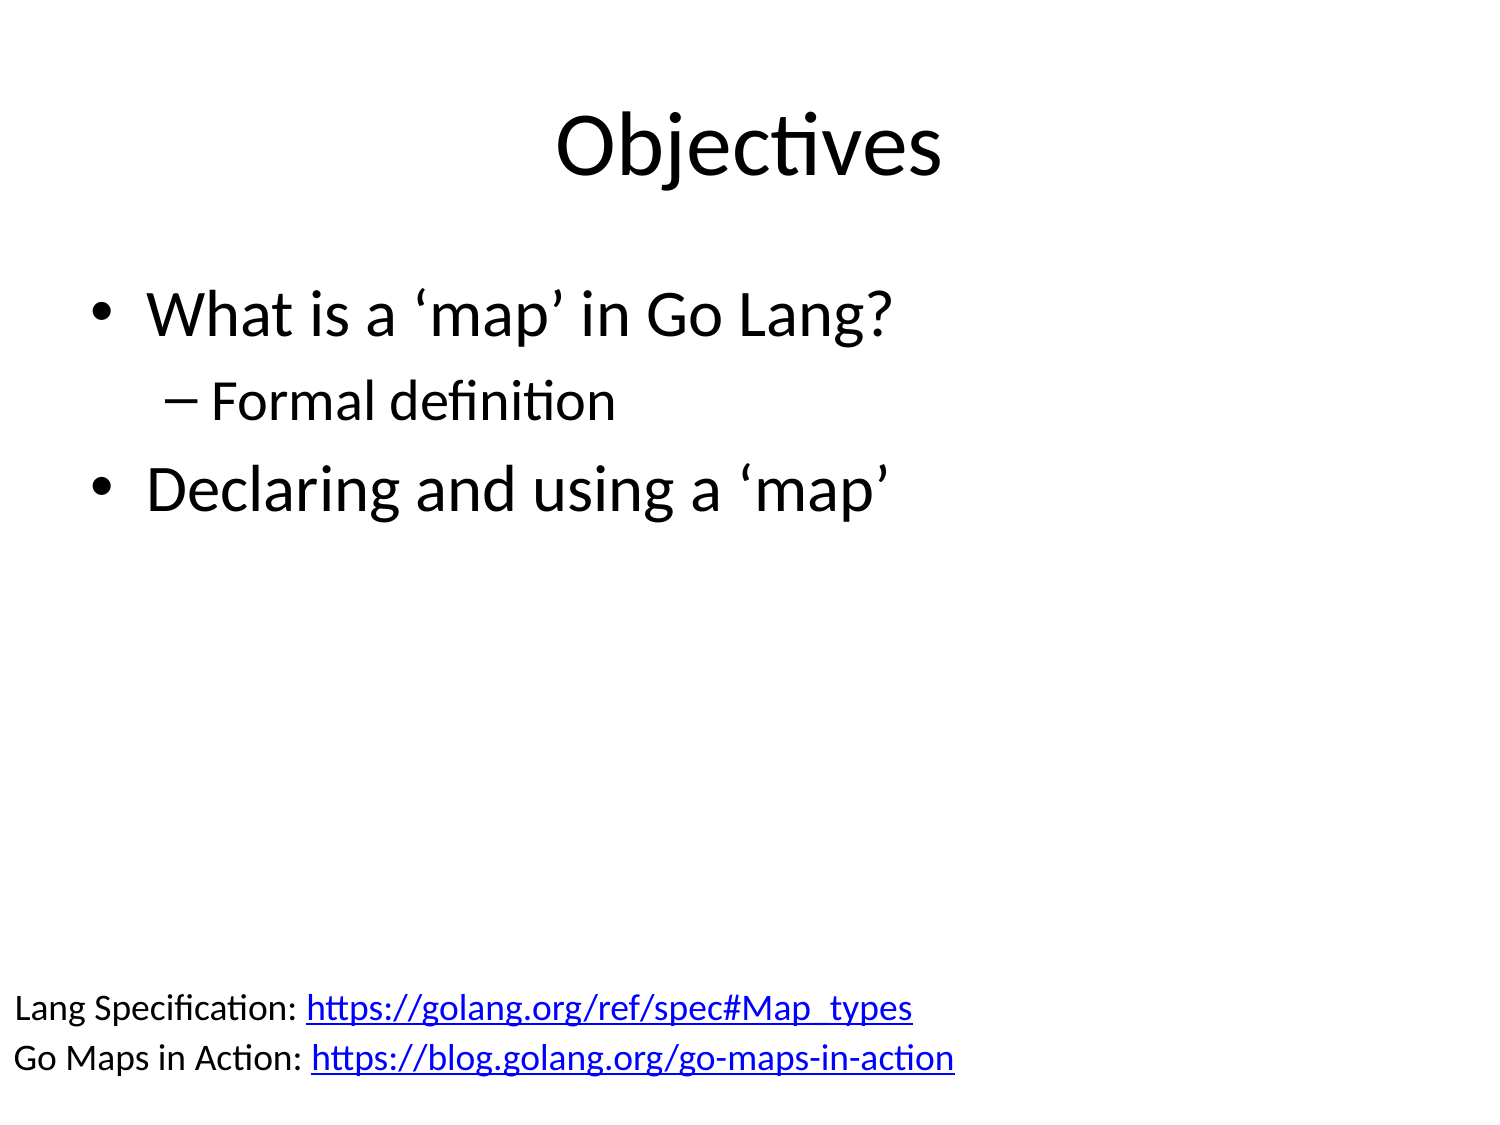

# Objectives
What is a ‘map’ in Go Lang?
Formal definition
Declaring and using a ‘map’
Lang Specification: https://golang.org/ref/spec#Map_types
Go Maps in Action: https://blog.golang.org/go-maps-in-action